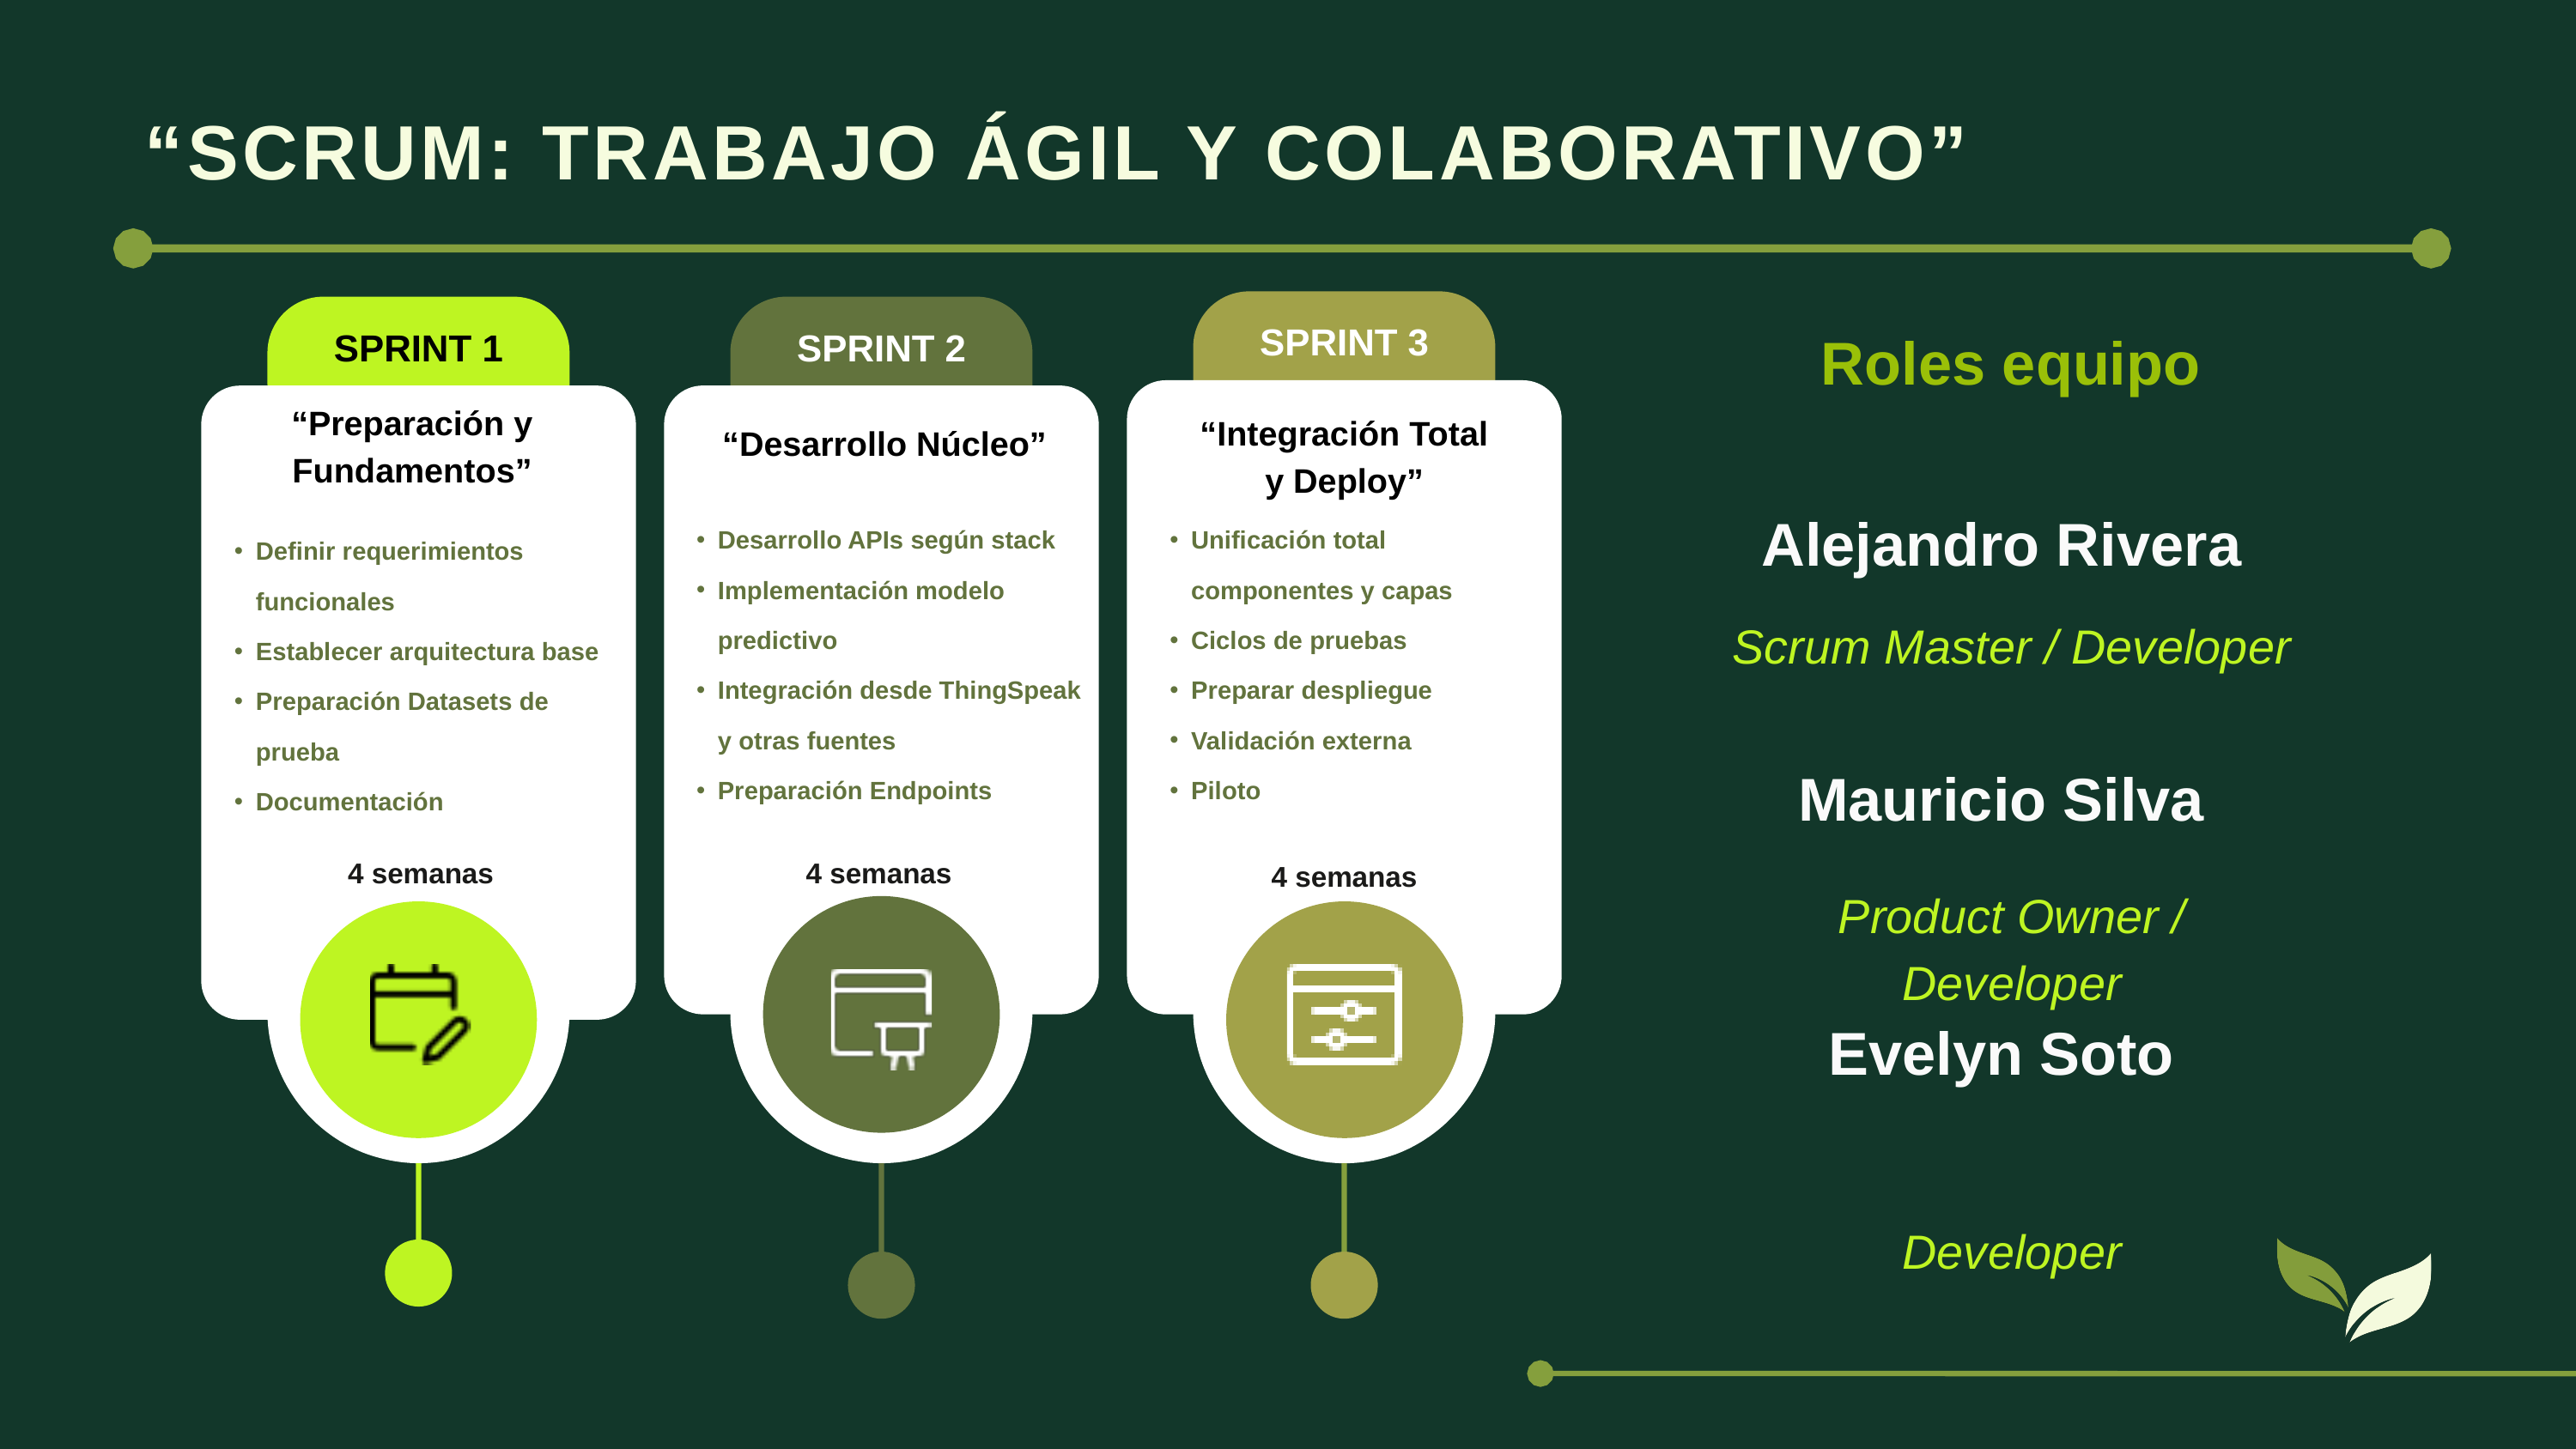

“SCRUM: TRABAJO ÁGIL Y COLABORATIVO”

SPRINT 3
Roles equipo
SPRINT 1
SPRINT 2

“Preparación y Fundamentos”
“Integración Total y Deploy”
“Desarrollo Núcleo”
Alejandro Rivera

Mauricio Silva

Evelyn Soto
Desarrollo APIs según stack
Implementación modelo predictivo
Integración desde ThingSpeak y otras fuentes
Preparación Endpoints
Unificación total componentes y capas
Ciclos de pruebas
Preparar despliegue
Validación externa
Piloto
Definir requerimientos funcionales
Establecer arquitectura base
Preparación Datasets de prueba
Documentación
Scrum Master / Developer

Product Owner / Developer

Developer

4 semanas
4 semanas
4 semanas